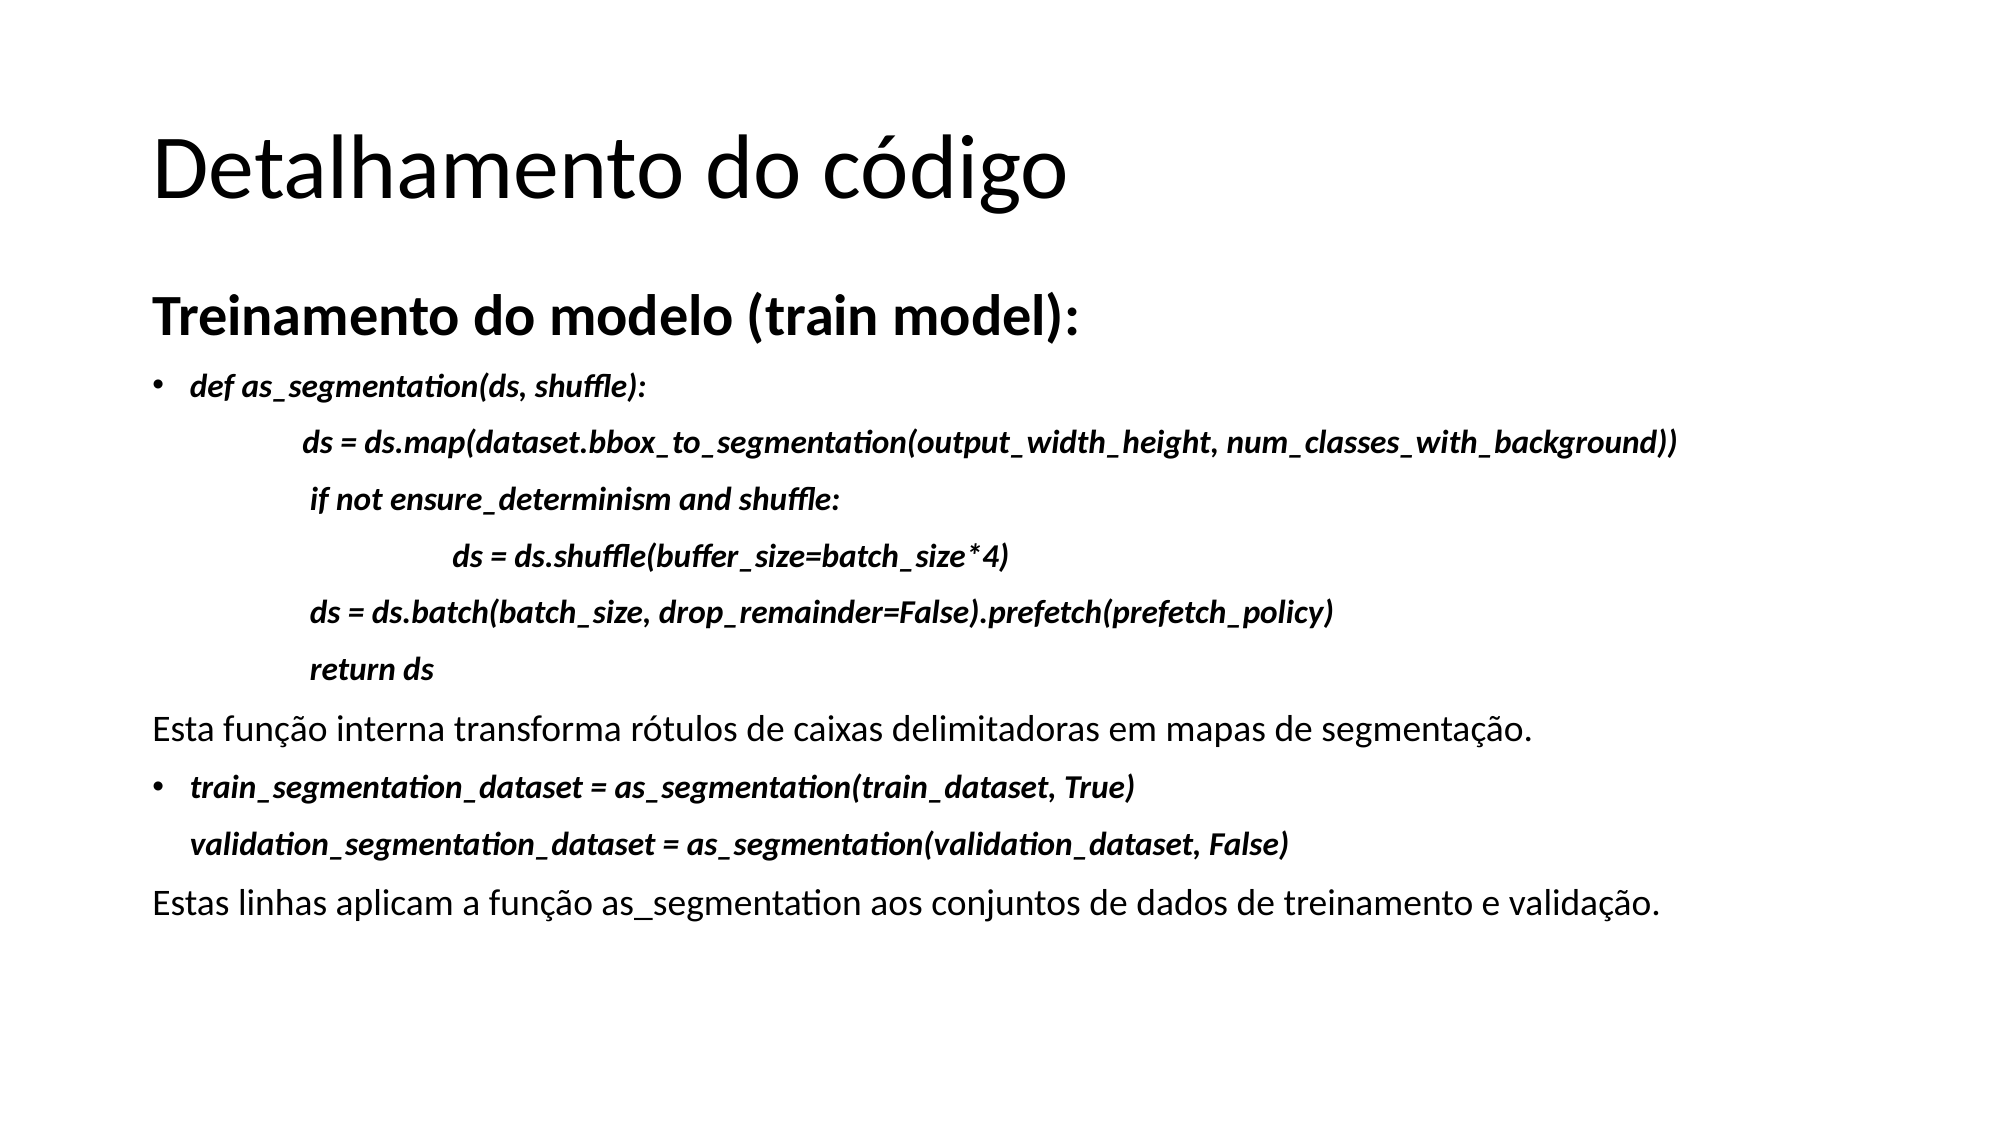

Esta linha obtém a camada chamada ‘block_6_expand_relu’ do modelo MobileNetV2 e a armazena na variável cut_point. Esta camada é o ponto em que o modelo será cortado.
logits = Conv2D(filters=num_classes, kernel_size=1, strides=1, activation=None, name='logits')(model)
# Detalhamento do código
Treinamento do modelo (train model):
def as_segmentation(ds, shuffle):
    	ds = ds.map(dataset.bbox_to_segmentation(output_width_height, num_classes_with_background))
   	 if not ensure_determinism and shuffle:
        		ds = ds.shuffle(buffer_size=batch_size*4)
   	 ds = ds.batch(batch_size, drop_remainder=False).prefetch(prefetch_policy)
   	 return ds
Esta função interna transforma rótulos de caixas delimitadoras em mapas de segmentação.
train_segmentation_dataset = as_segmentation(train_dataset, True)
     validation_segmentation_dataset = as_segmentation(validation_dataset, False)
Estas linhas aplicam a função as_segmentation aos conjuntos de dados de treinamento e validação.